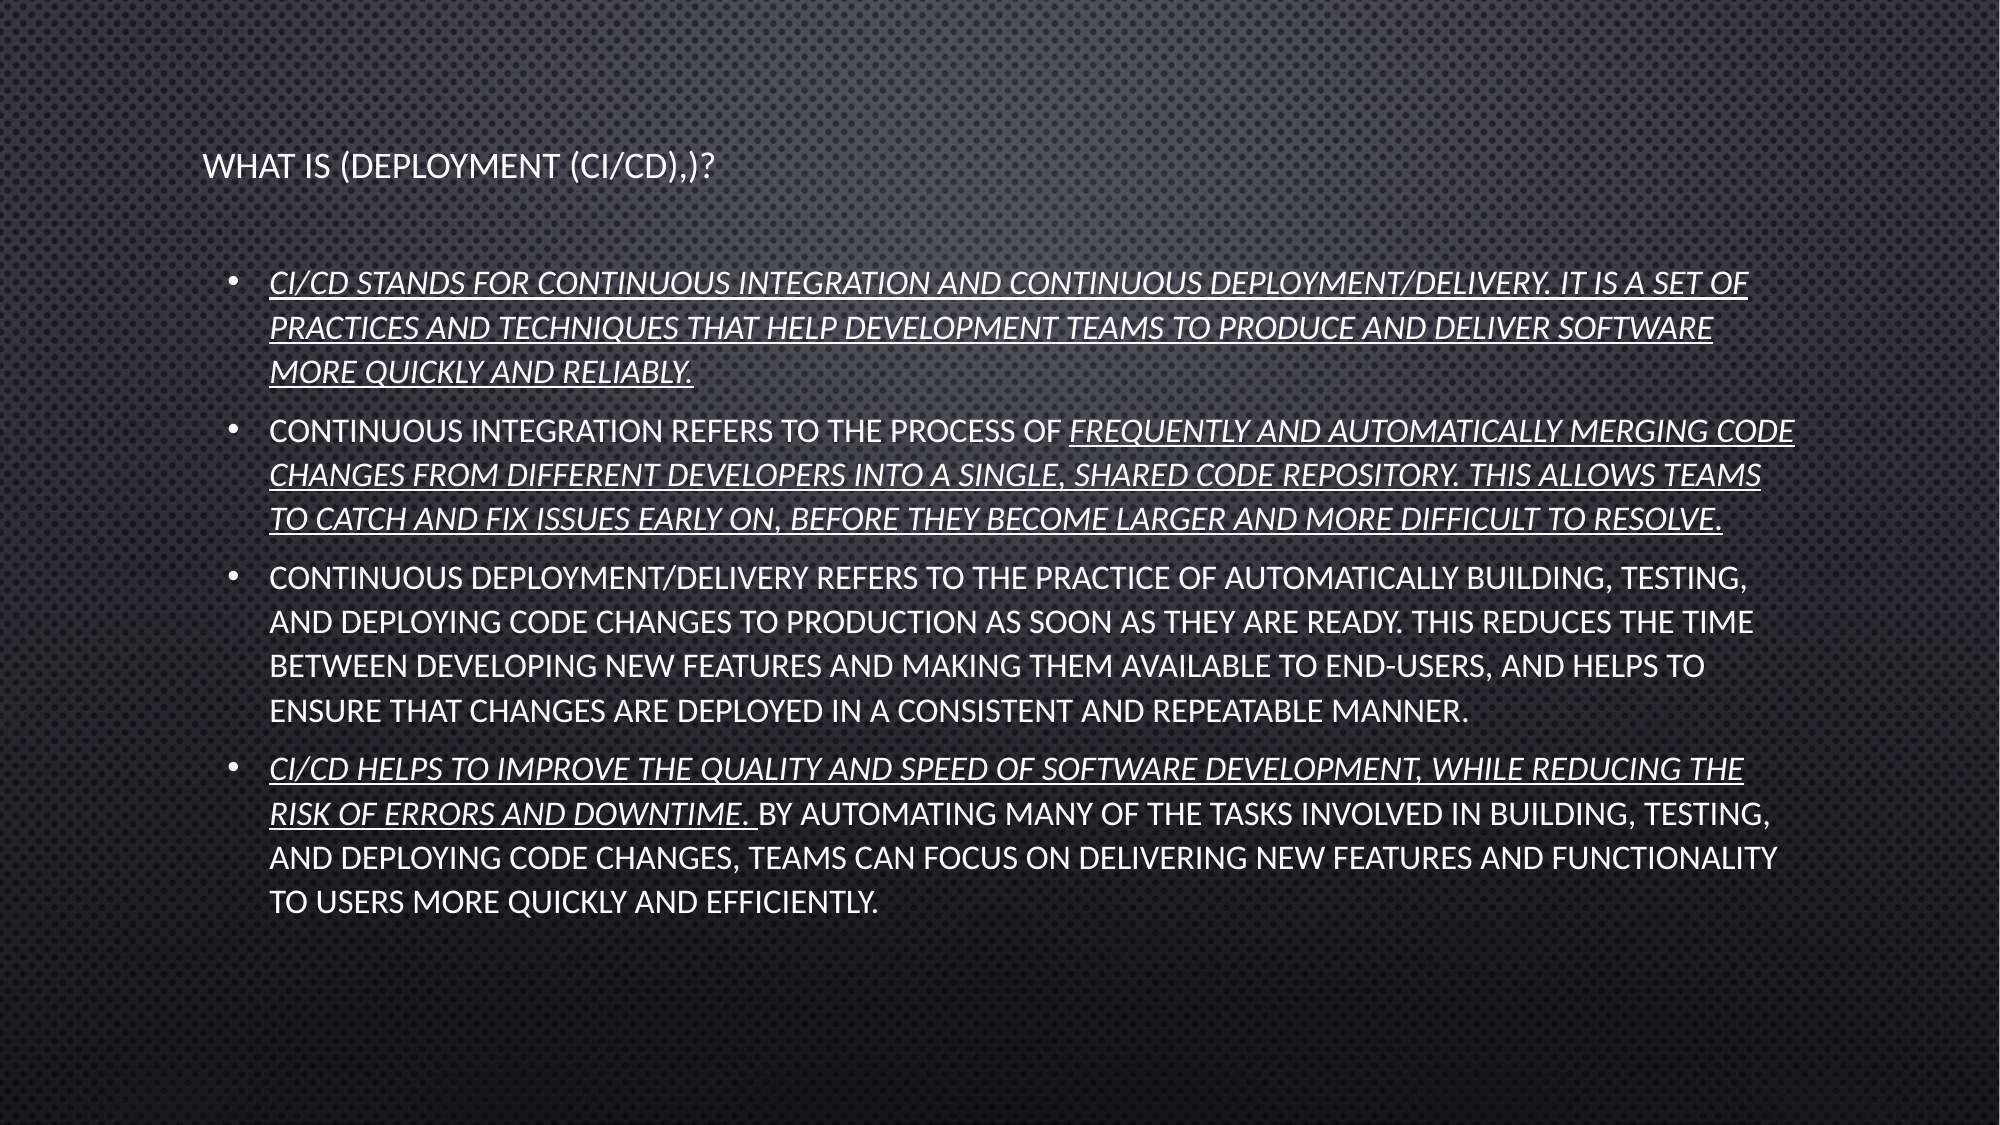

# What is (deployment (CI/CD),)?
CI/CD stands for Continuous Integration and Continuous Deployment/Delivery. It is a set of practices and techniques that help development teams to produce and deliver software more quickly and reliably.
Continuous Integration refers to the process of frequently and automatically merging code changes from different developers into a single, shared code repository. This allows teams to catch and fix issues early on, before they become larger and more difficult to resolve.
Continuous Deployment/Delivery refers to the practice of automatically building, testing, and deploying code changes to production as soon as they are ready. This reduces the time between developing new features and making them available to end-users, and helps to ensure that changes are deployed in a consistent and repeatable manner.
CI/CD helps to improve the quality and speed of software development, while reducing the risk of errors and downtime. By automating many of the tasks involved in building, testing, and deploying code changes, teams can focus on delivering new features and functionality to users more quickly and efficiently.